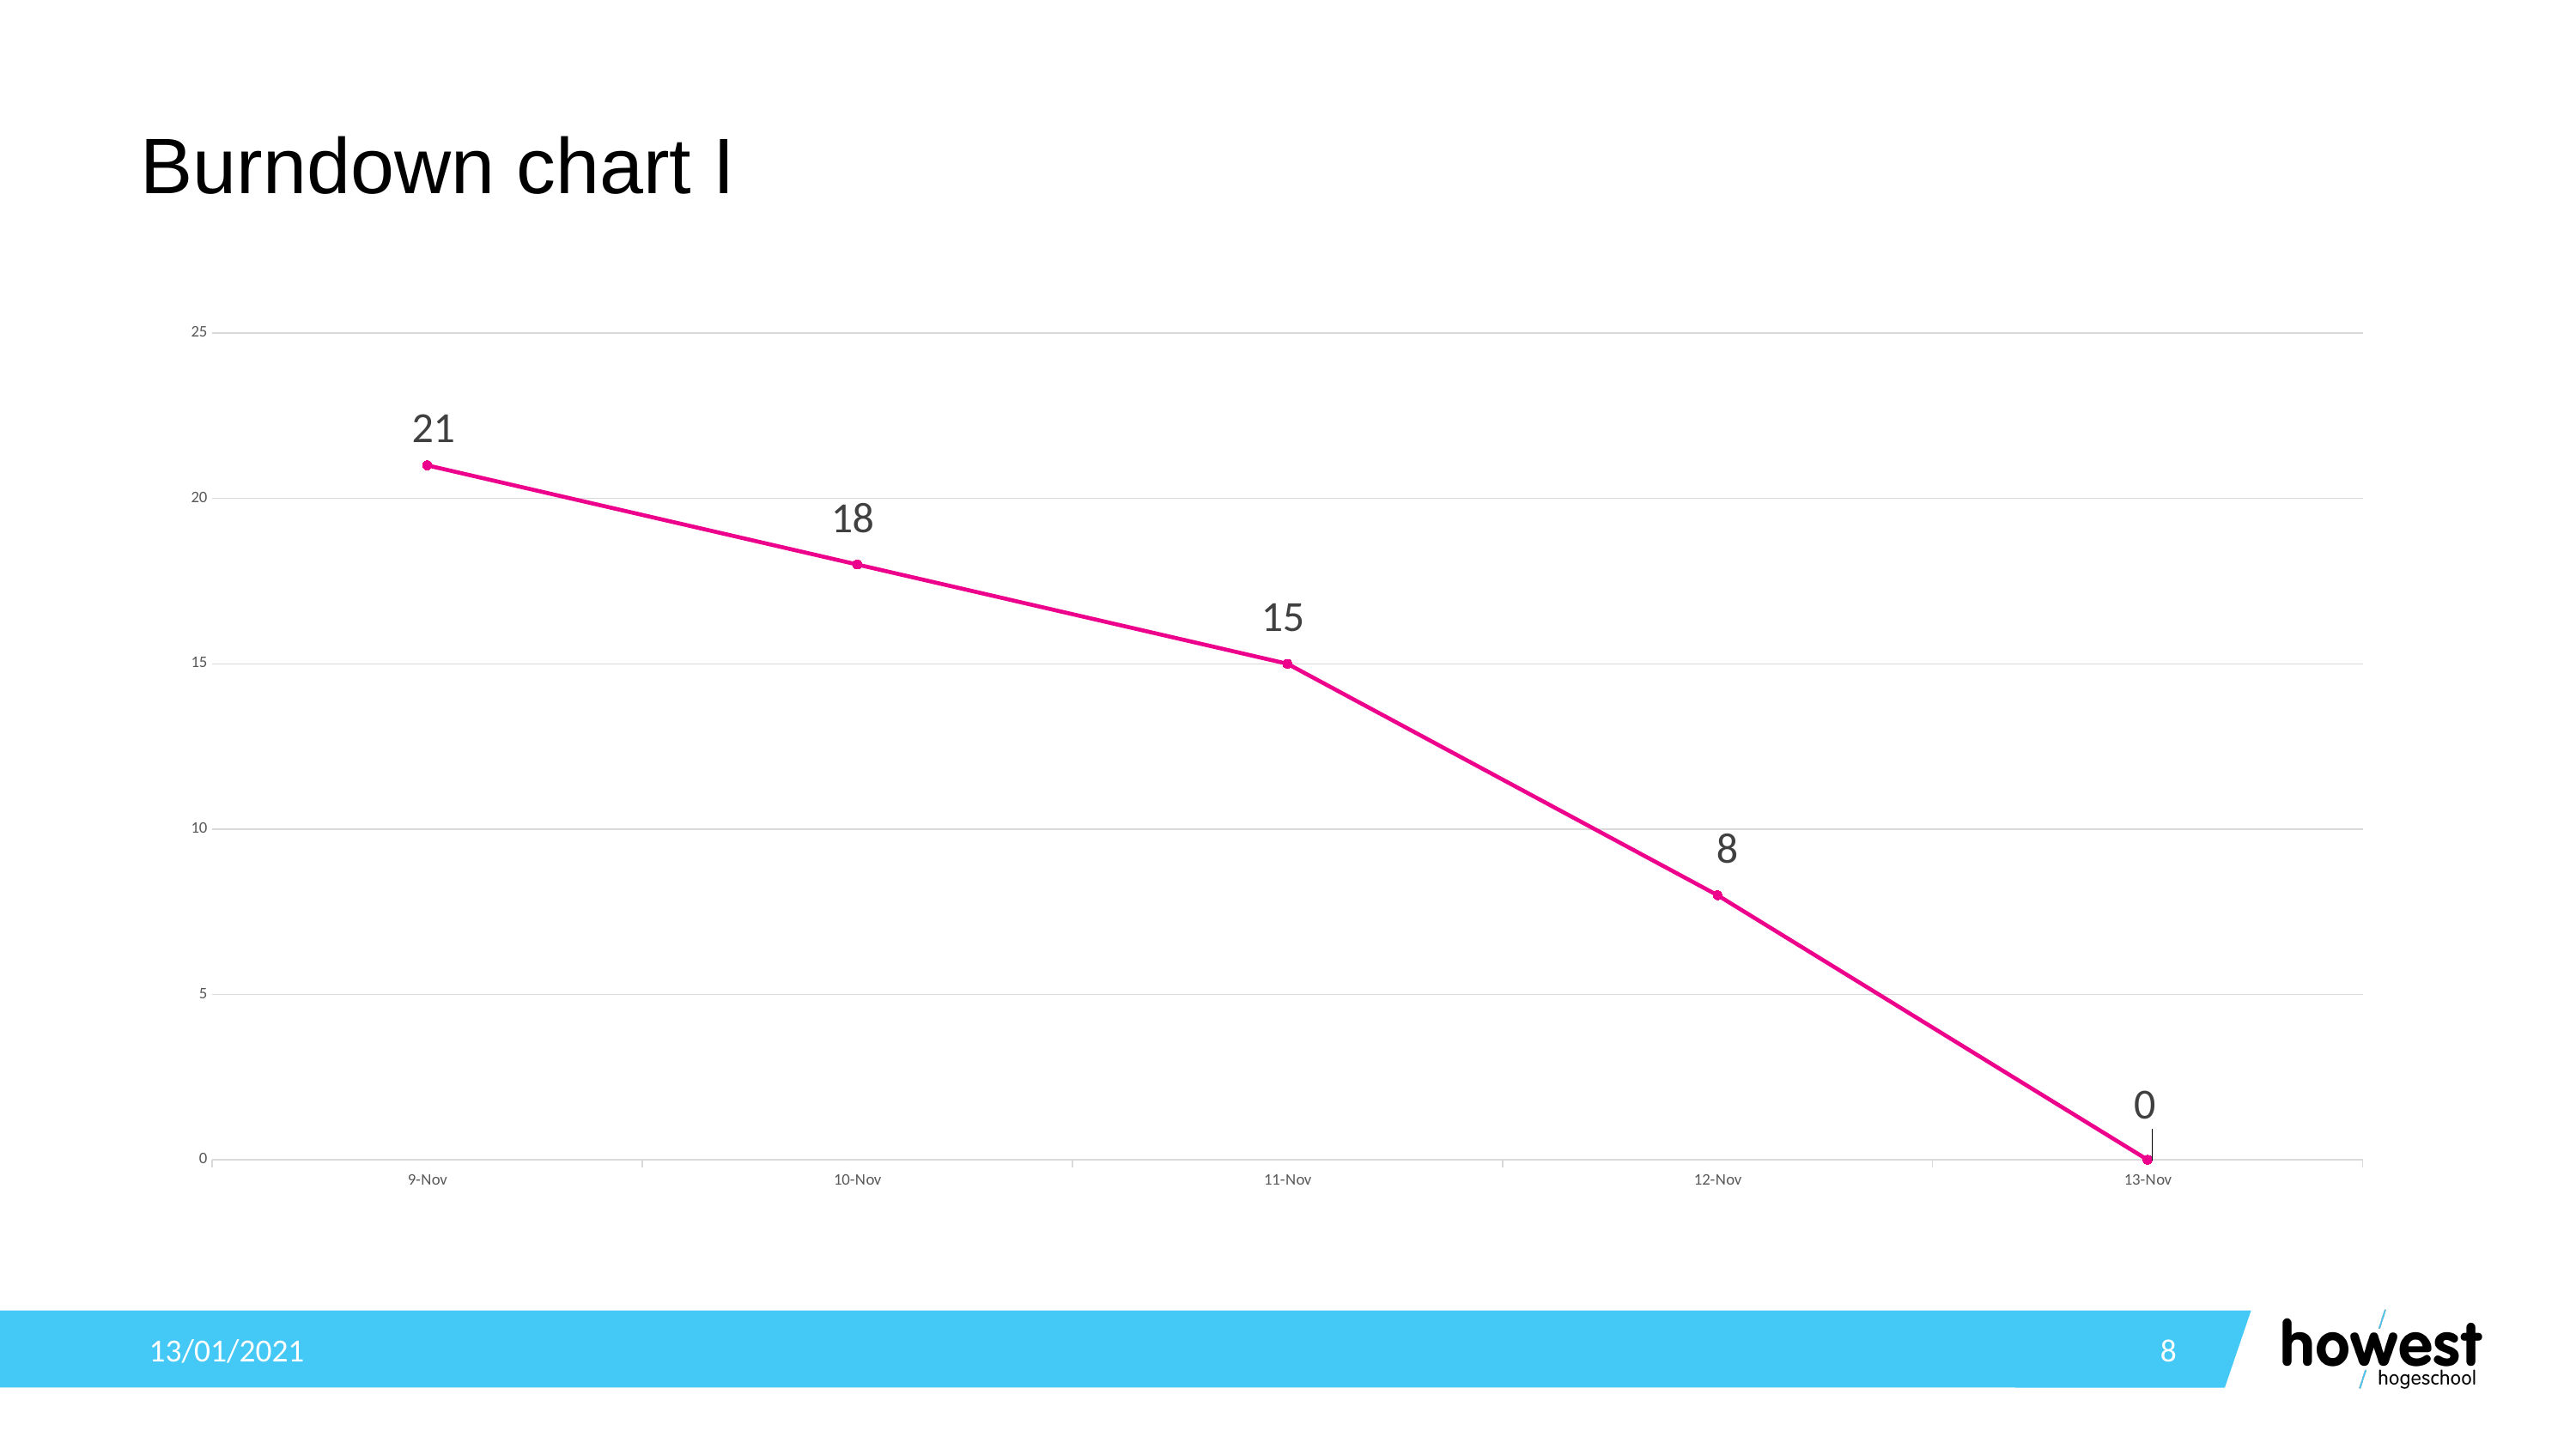

# Burndown chart I

### Chart

| Category |  |
|---|---|
| 44509 | 21.0 |
| 44510 | 18.0 |
| 44511 | 15.0 |
| 44512 | 8.0 |
| 44513 | 0.0 |
13/01/2021

8